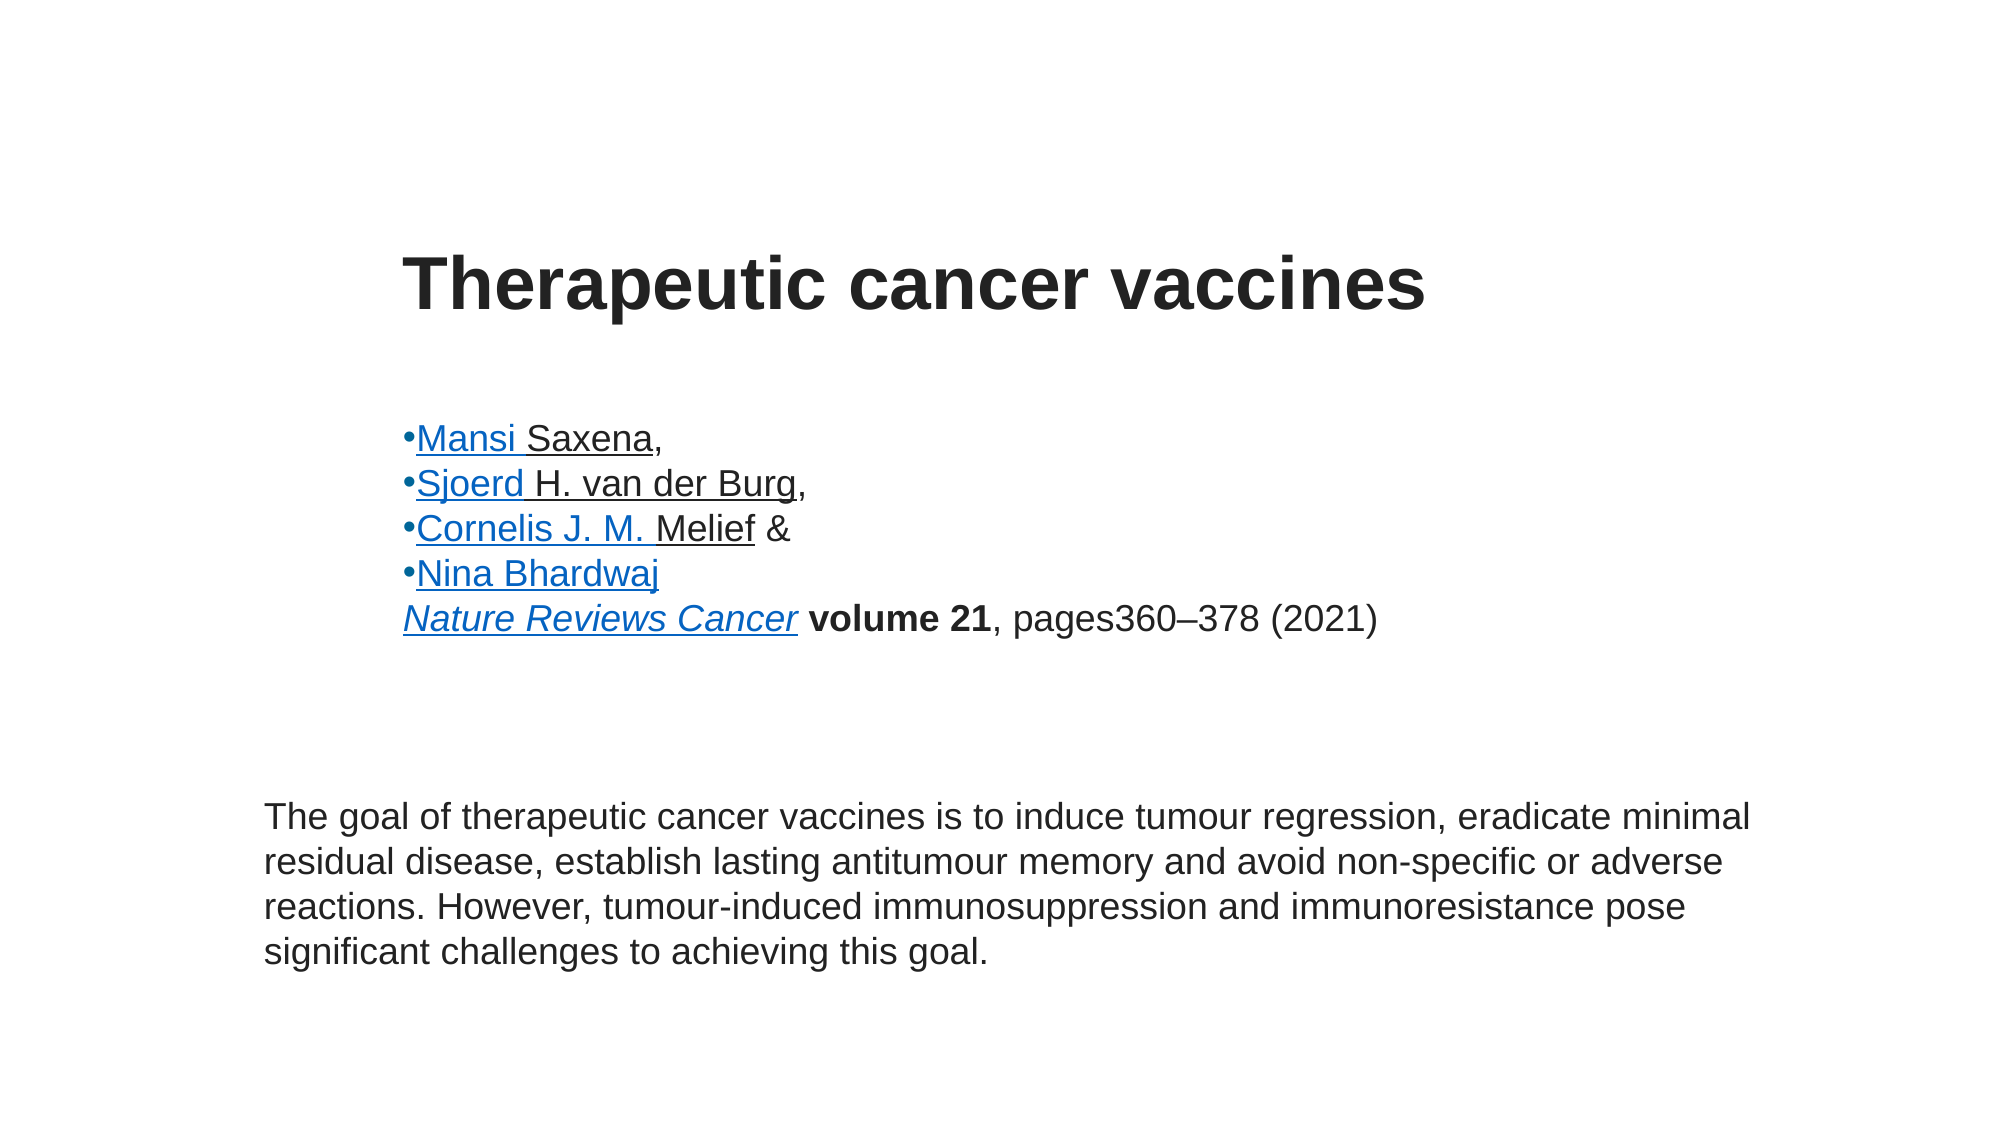

Therapeutic cancer vaccines

Mansi Saxena,
Sjoerd H. van der Burg,
Cornelis J. M. Melief &
Nina Bhardwaj
Nature Reviews Cancer volume 21, pages360–378 (2021)
The goal of therapeutic cancer vaccines is to induce tumour regression, eradicate minimal residual disease, establish lasting antitumour memory and avoid non-specific or adverse reactions. However, tumour-induced immunosuppression and immunoresistance pose significant challenges to achieving this goal.